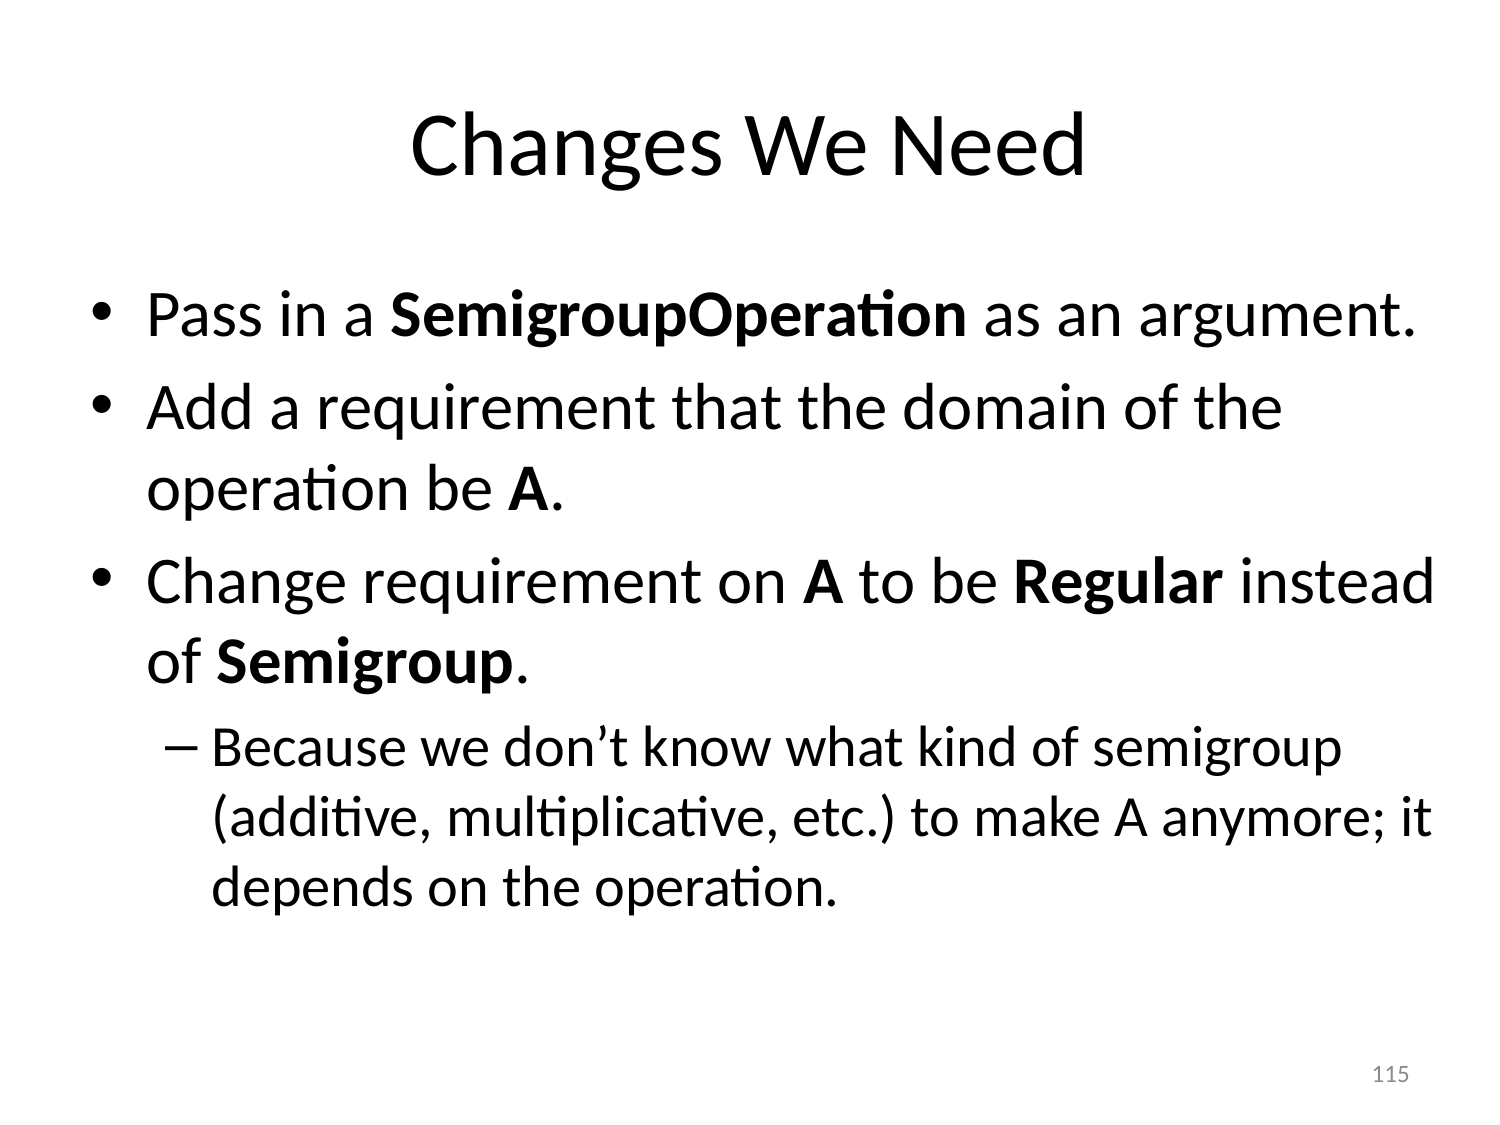

# Changes We Need
Pass in a SemigroupOperation as an argument.
Add a requirement that the domain of the operation be A.
Change requirement on A to be Regular instead of Semigroup.
Because we don’t know what kind of semigroup (additive, multiplicative, etc.) to make A anymore; it depends on the operation.
115